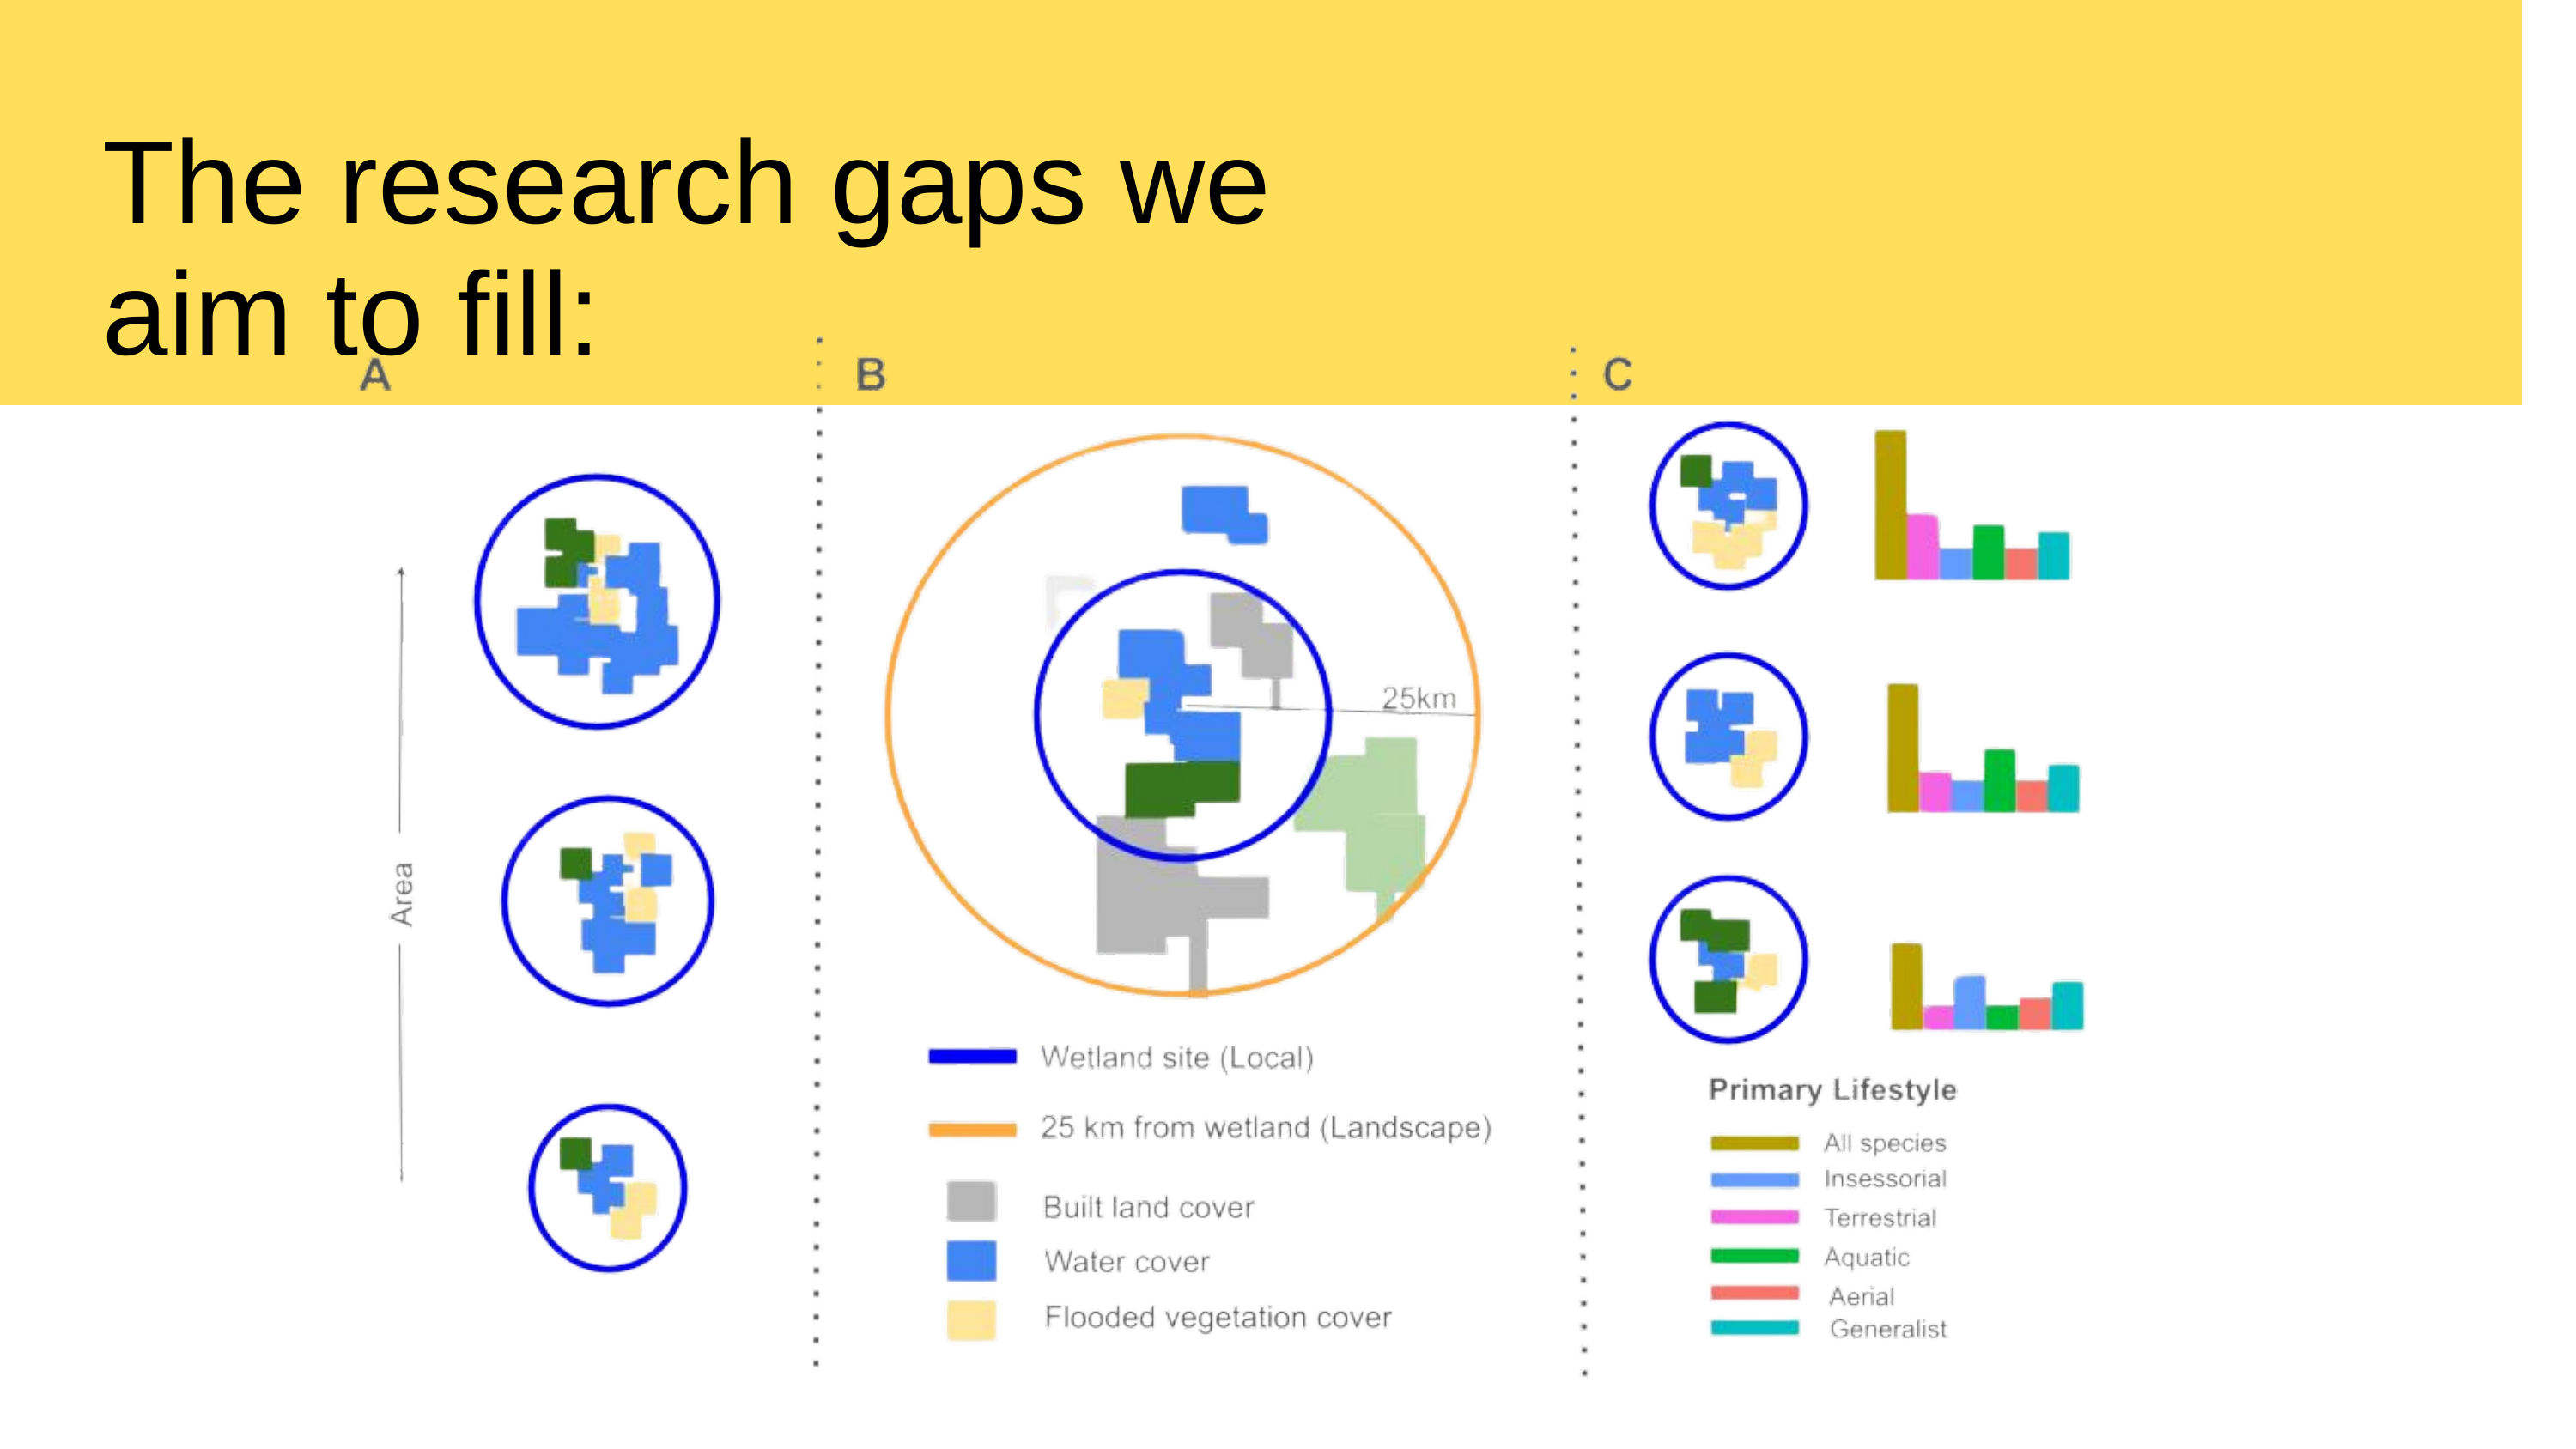

The research gaps we aim to fill: